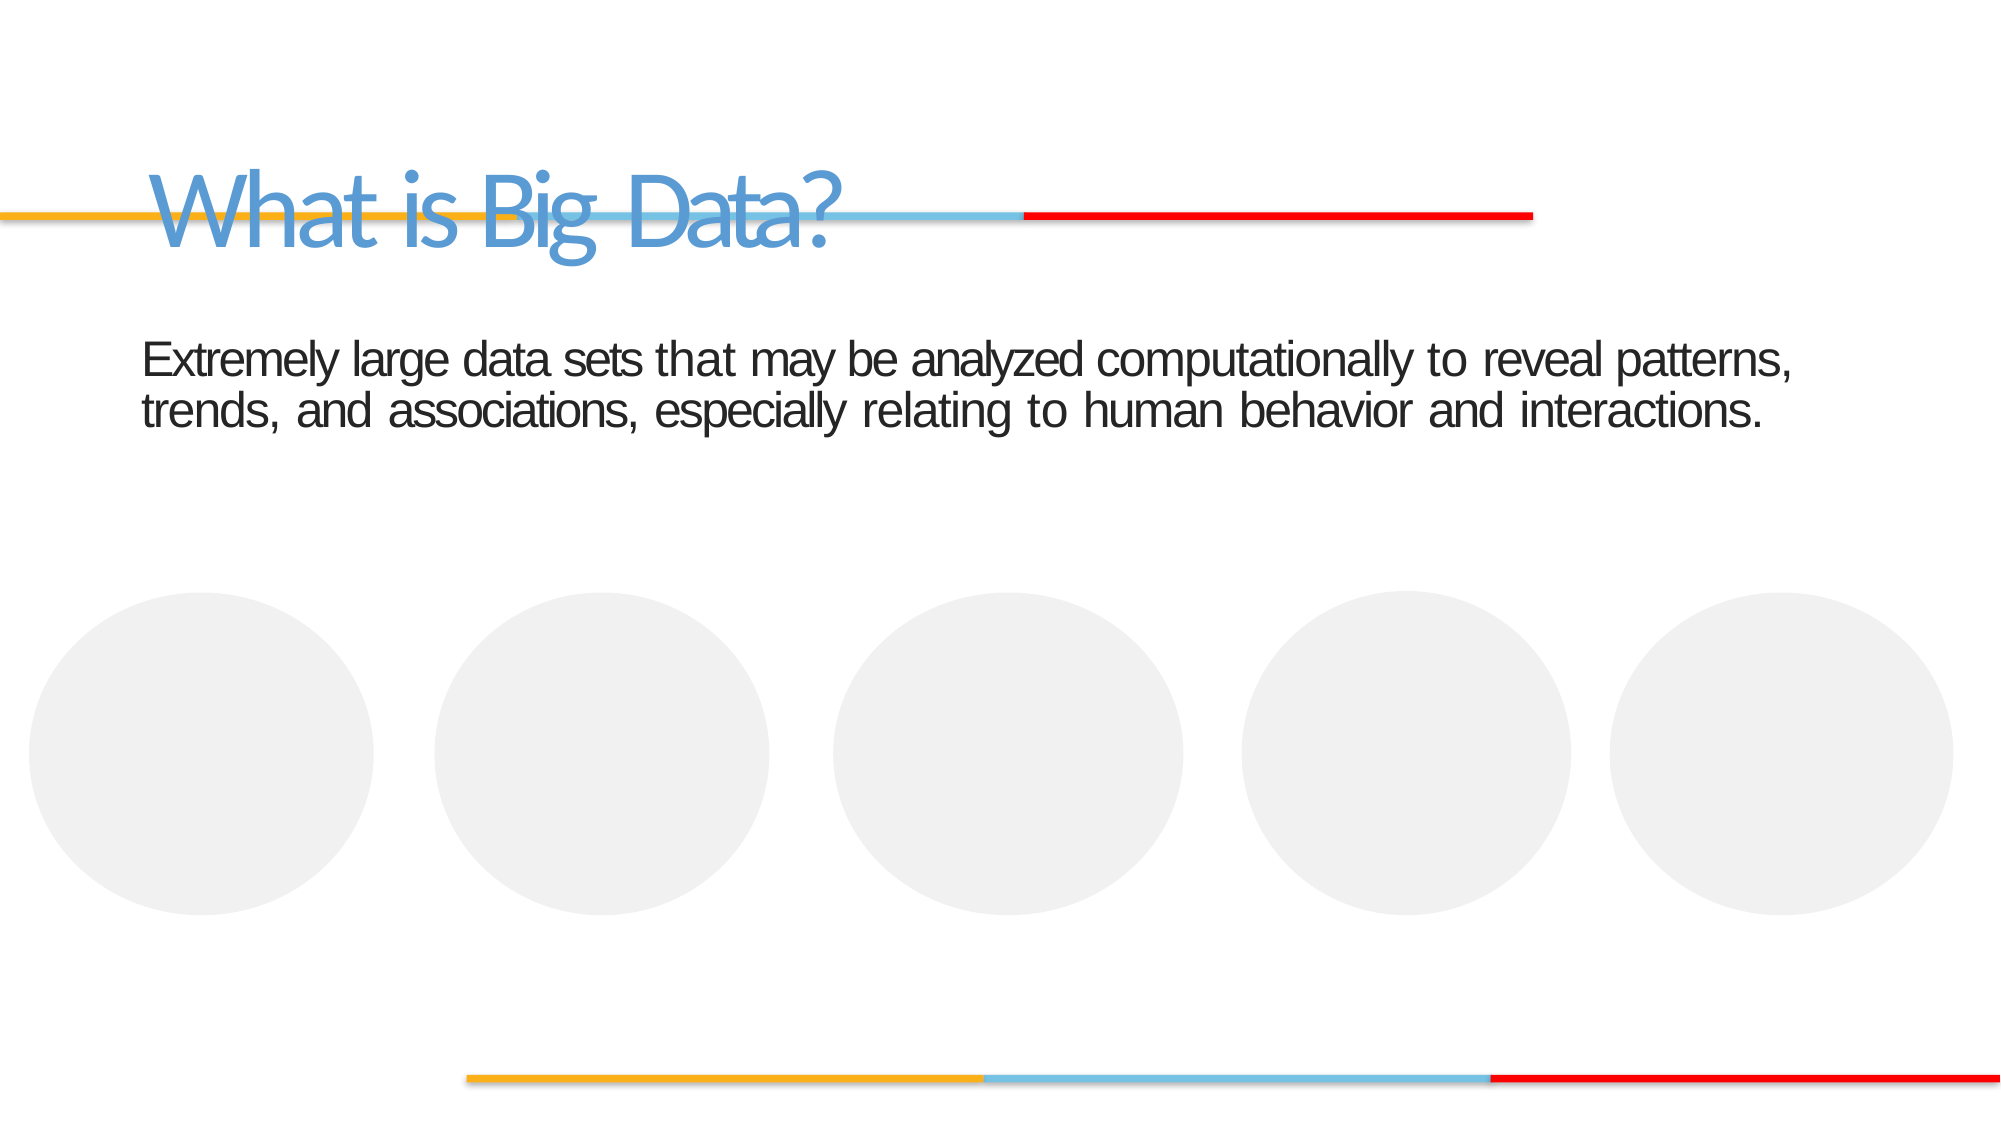

# What is Big Data?
Extremely large data sets that may be analyzed computationally to reveal patterns,  trends, and associations, especially relating to human behavior and interactions.